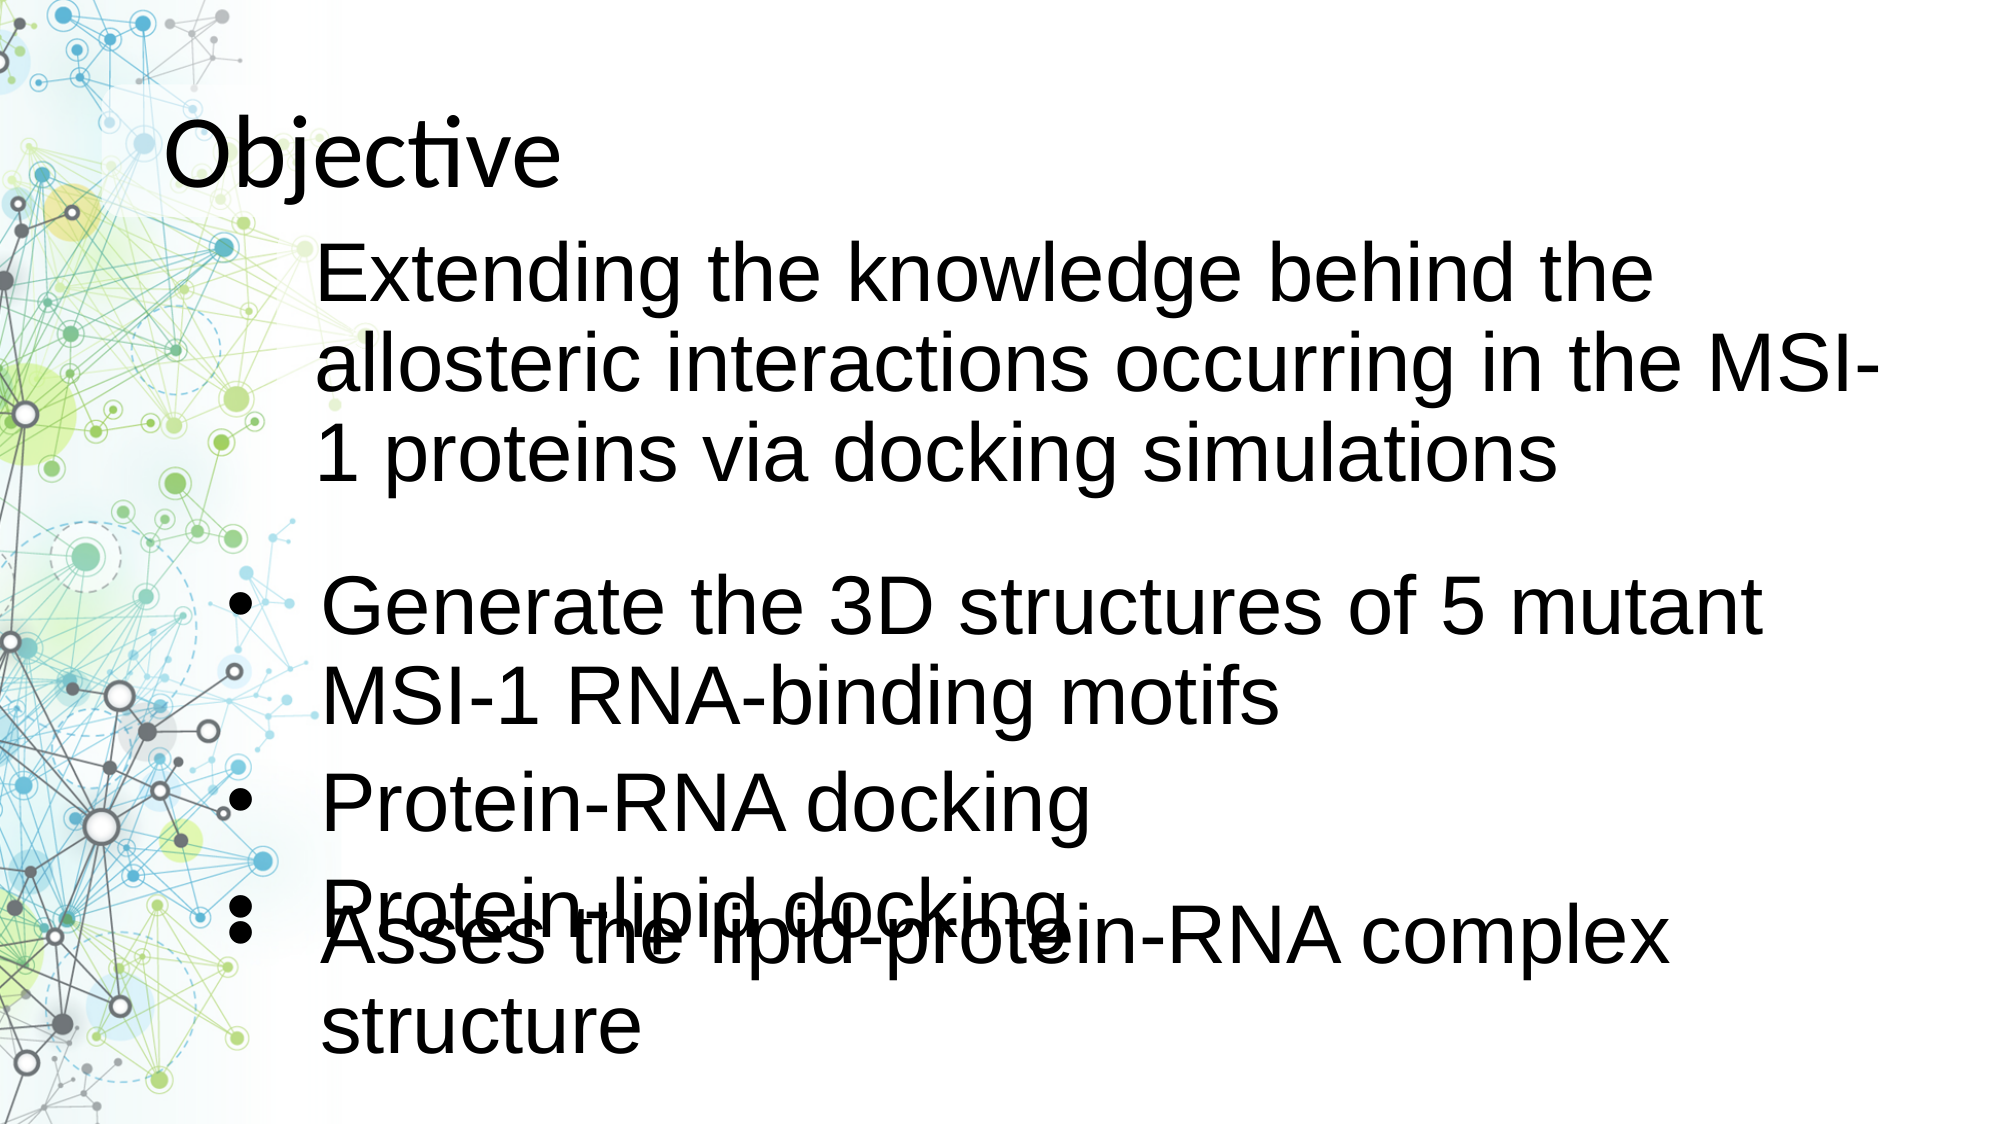

Objective

Extending the knowledge behind the allosteric interactions occurring in the MSI-1 proteins via docking simulations
Generate the 3D structures of 5 mutant MSI-1 RNA-binding motifs
Protein-RNA docking
Protein-lipid docking
Asses the lipid-protein-RNA complex structure